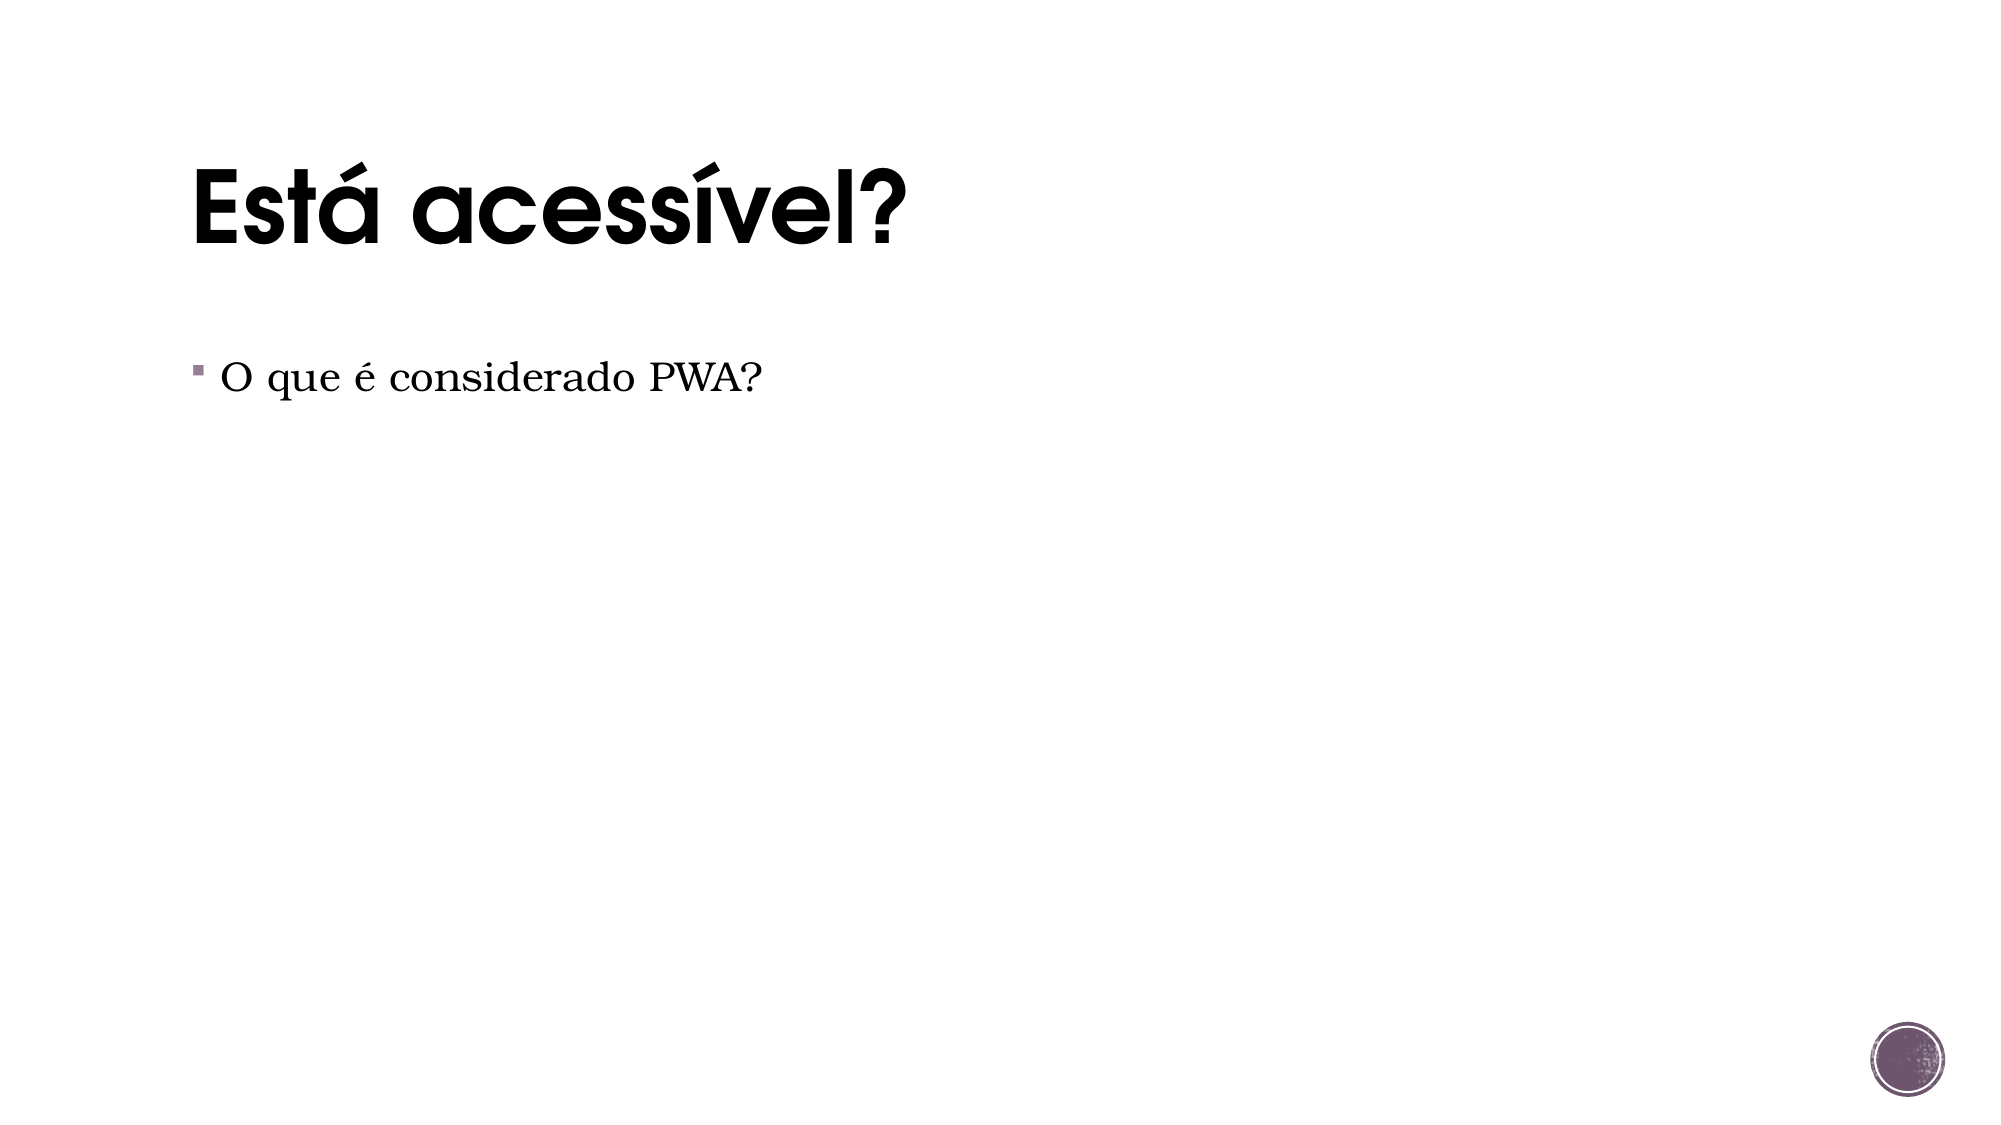

# Está acessível?
O que é considerado PWA?